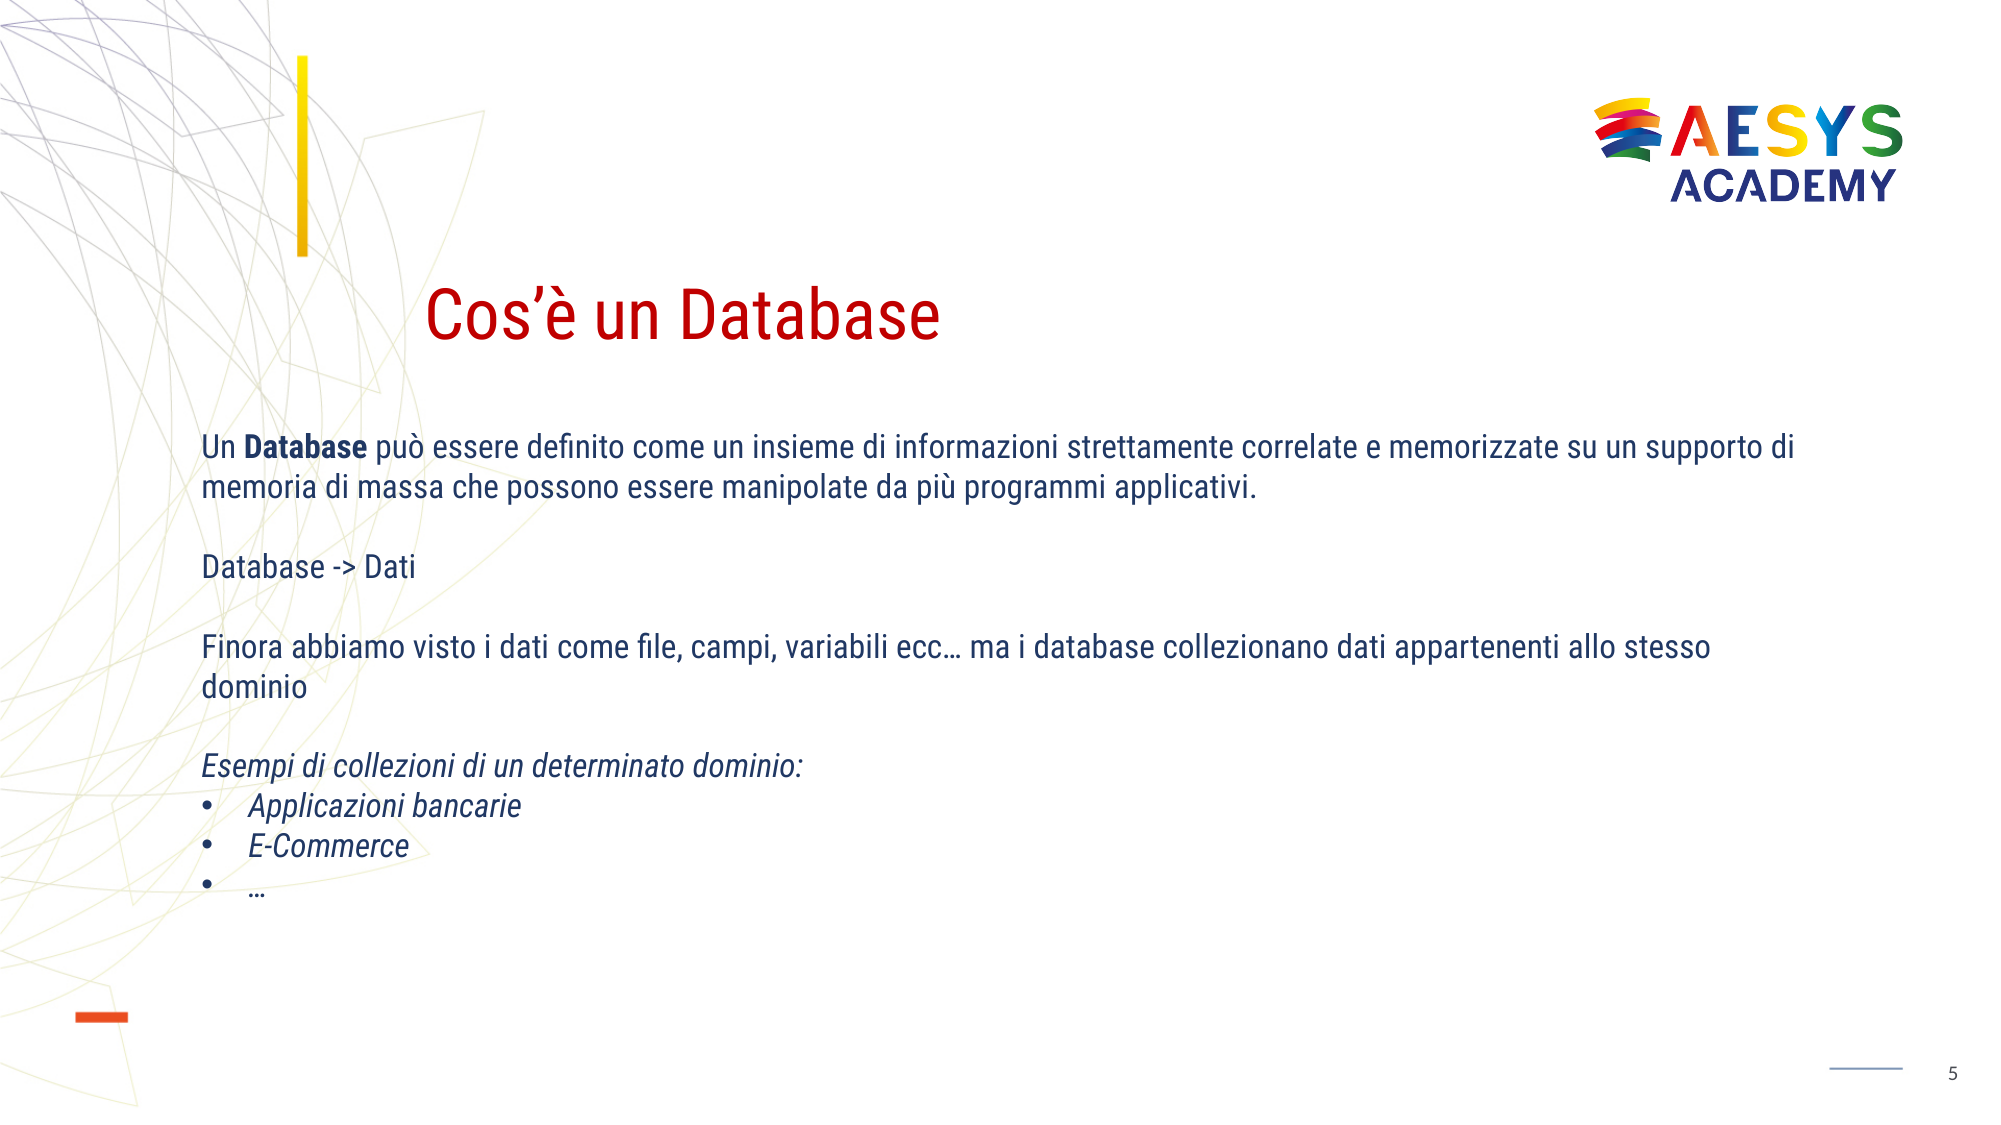

# Cos’è un Database
Un Database può essere definito come un insieme di informazioni strettamente correlate e memorizzate su un supporto di memoria di massa che possono essere manipolate da più programmi applicativi.

Database -> Dati

Finora abbiamo visto i dati come file, campi, variabili ecc… ma i database collezionano dati appartenenti allo stesso dominio

Esempi di collezioni di un determinato dominio:
Applicazioni bancarie
E-Commerce
…

5